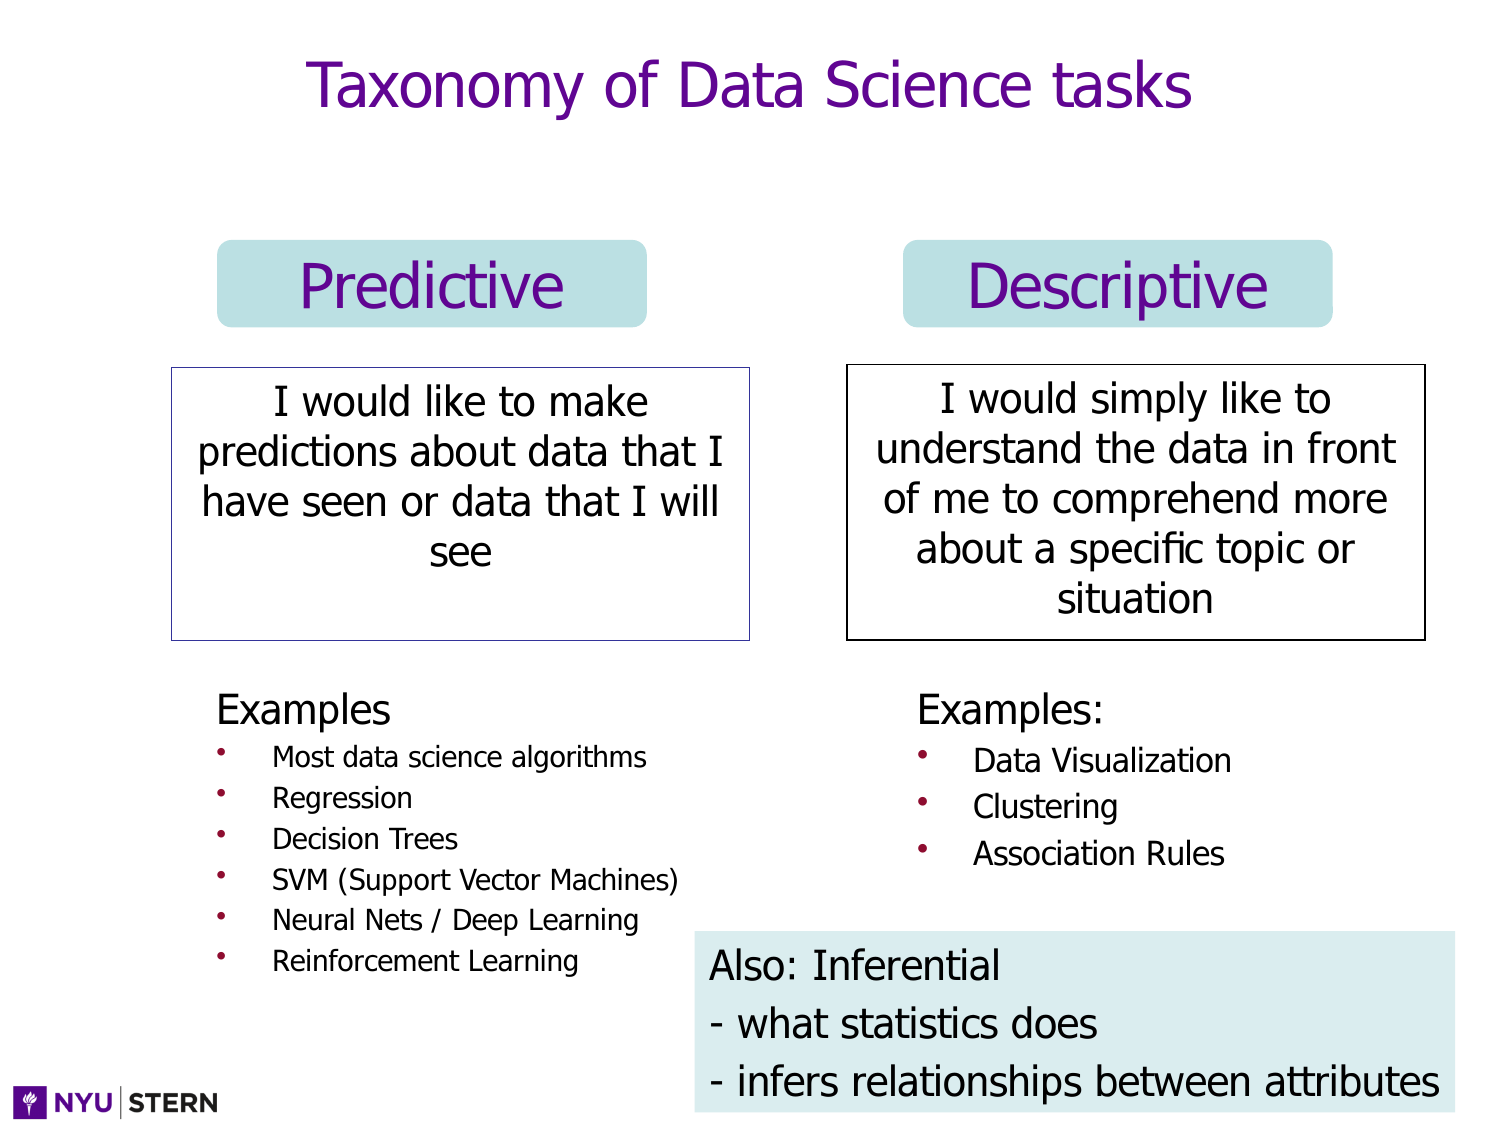

# Taxonomy of Data Science tasks
Predictive
Descriptive
I would simply like to understand the data in front of me to comprehend more about a specific topic or situation
I would like to make predictions about data that I have seen or data that I will see

Examples
Most data science algorithms
Regression
Decision Trees
SVM (Support Vector Machines)
Neural Nets / Deep Learning
Reinforcement Learning
Examples:
Data Visualization
Clustering
Association Rules
Also: Inferential
- what statistics does
- infers relationships between attributes
30